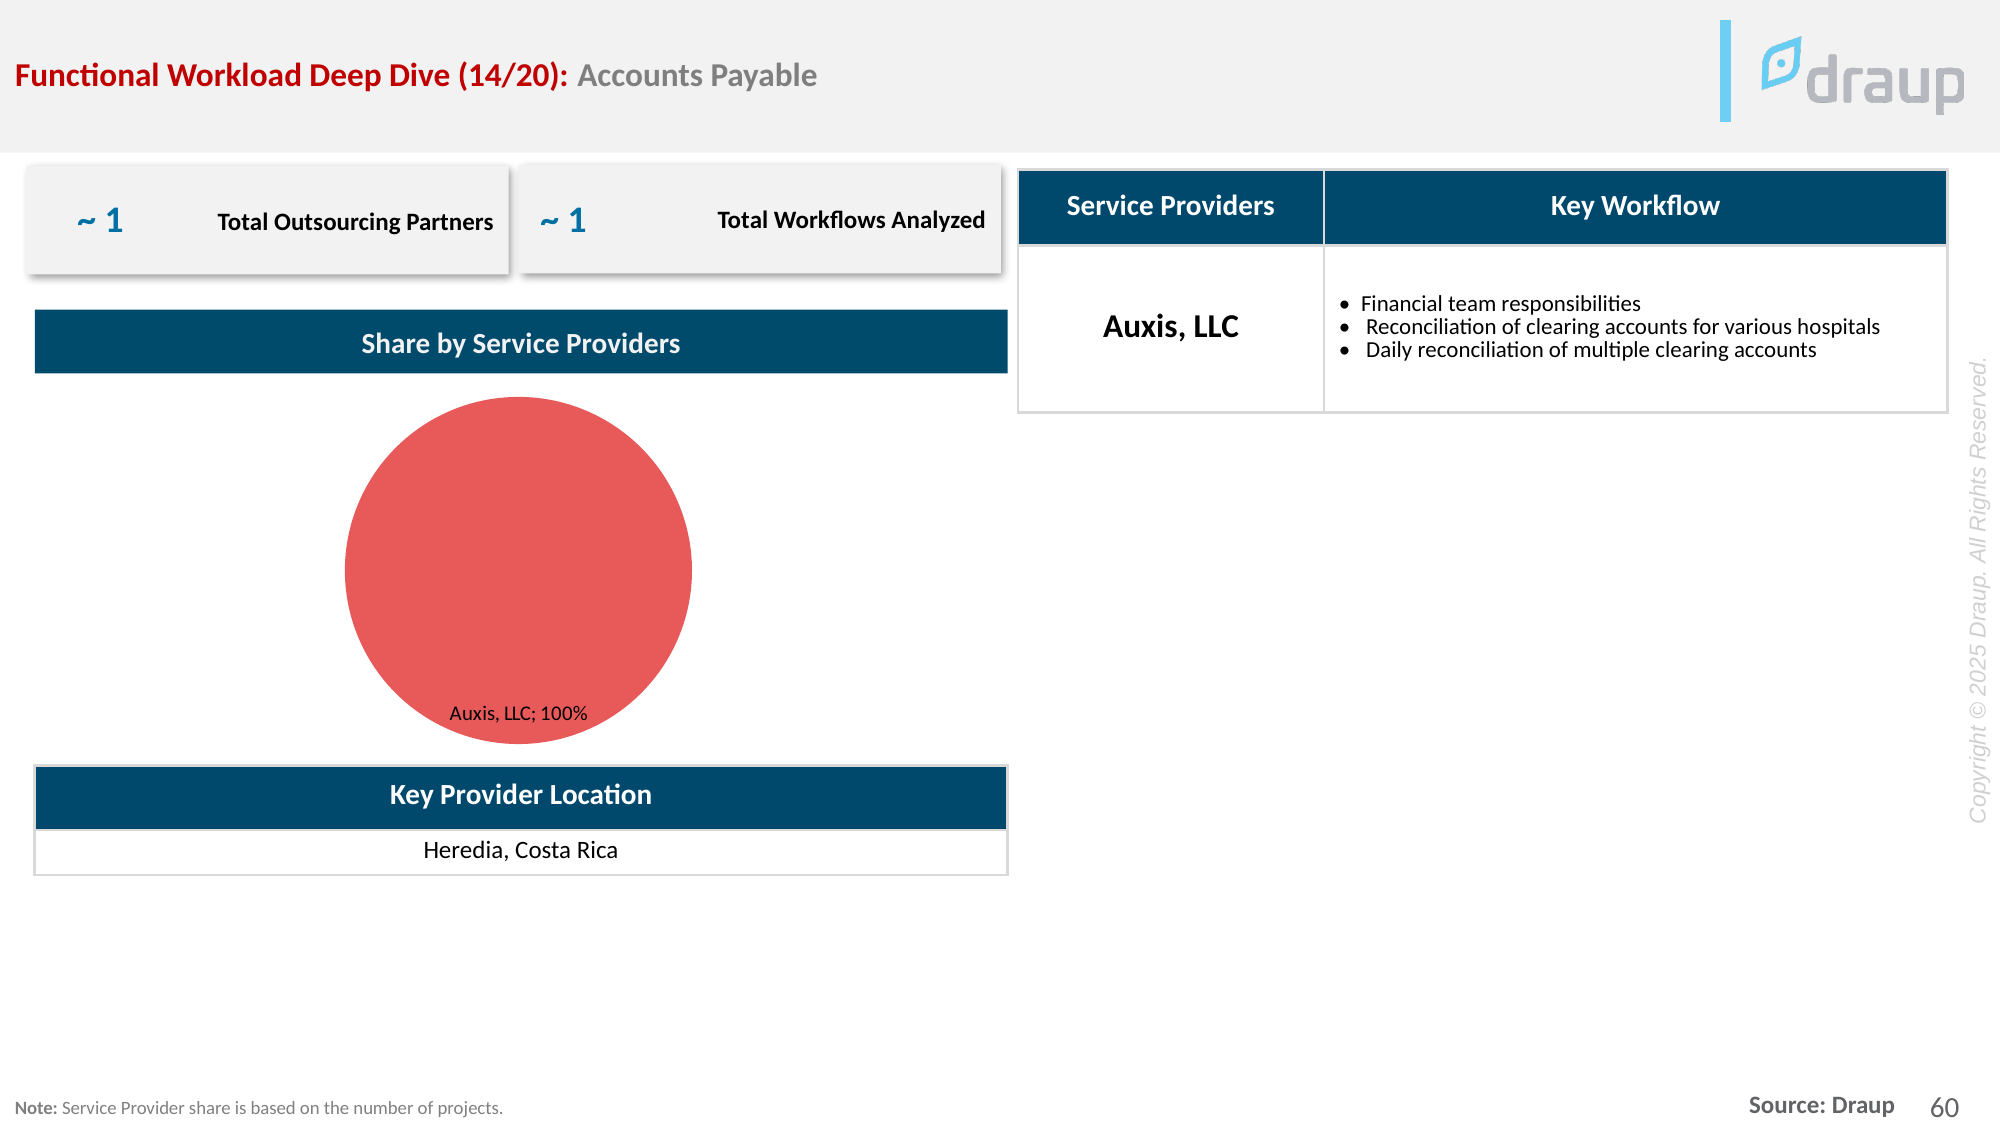

Functional Workload Deep Dive (14/20): Accounts Payable
Total Workflows Analyzed
Total Outsourcing Partners
| Service Providers | Key Workflow |
| --- | --- |
| Auxis, LLC | • Financial team responsibilities • Reconciliation of clearing accounts for various hospitals • Daily reconciliation of multiple clearing accounts |
~ 1
~ 1
Share by Service Providers

### Chart

| Category | Percent |
|---|---|
| Auxis, LLC | 1.0 |
| Key Provider Location |
| --- |
| Heredia, Costa Rica |
Note: Service Provider share is based on the number of projects.